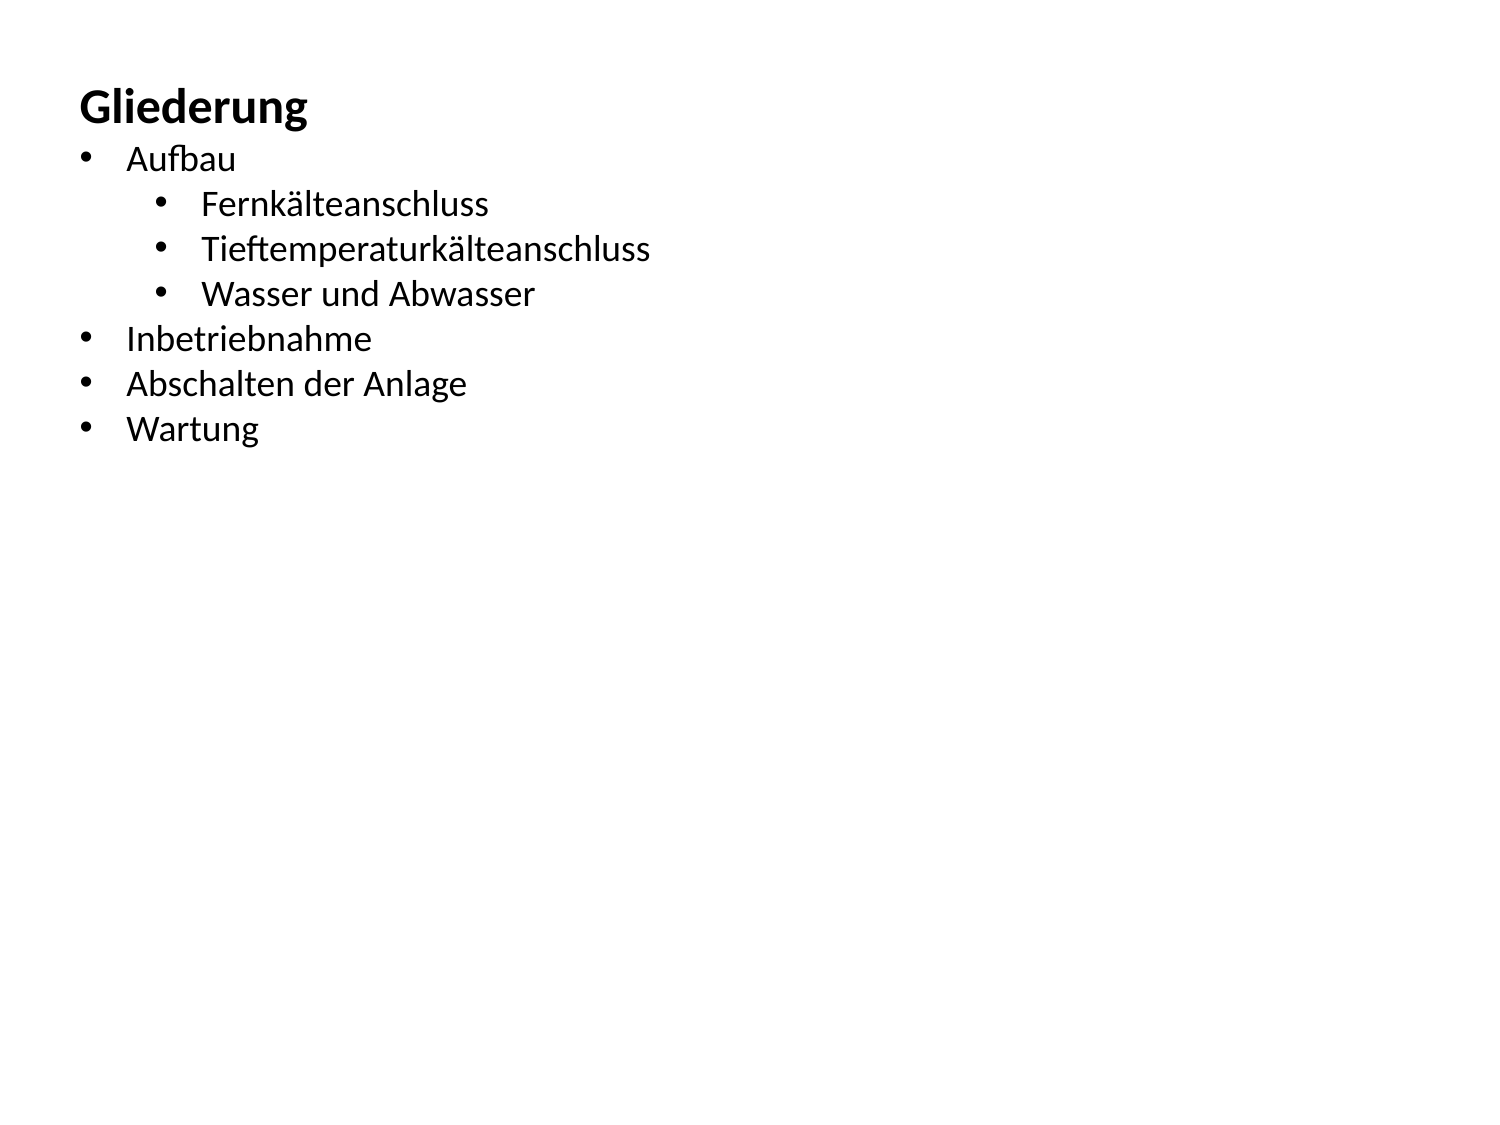

Gliederung
Aufbau
Fernkälteanschluss
Tieftemperaturkälteanschluss
Wasser und Abwasser
Inbetriebnahme
Abschalten der Anlage
Wartung